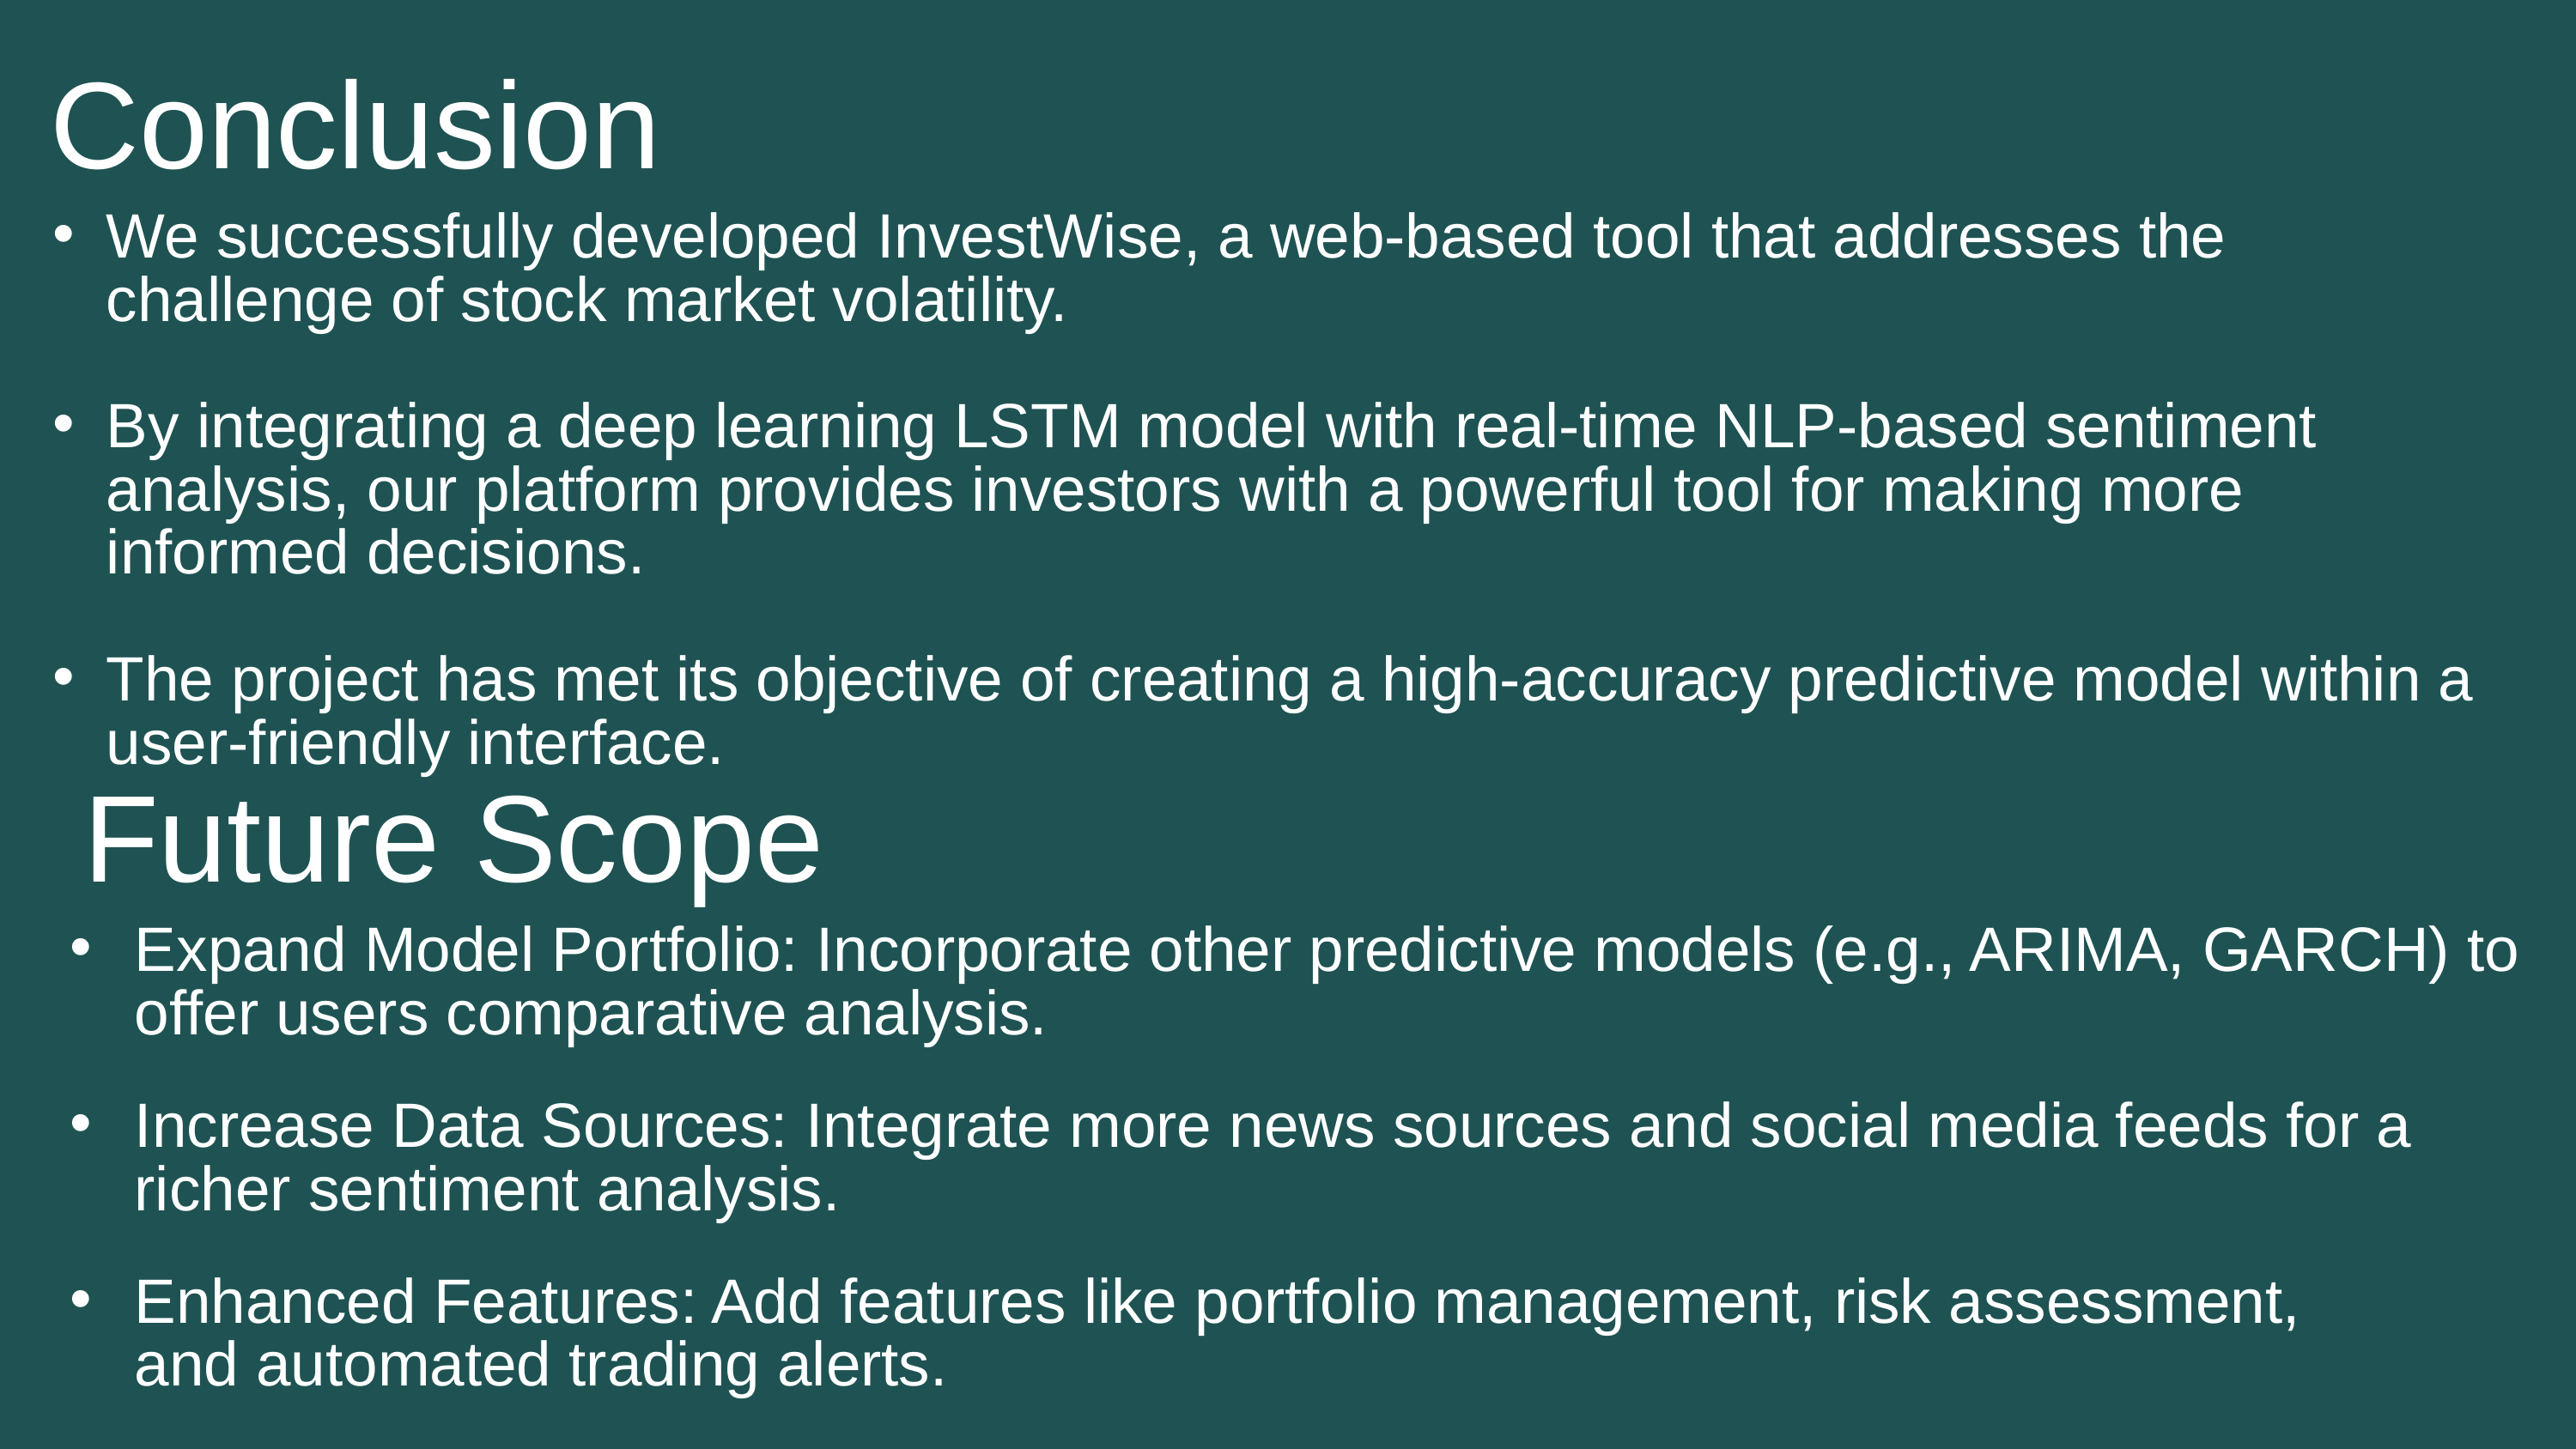

Conclusion
We successfully developed InvestWise, a web-based tool that addresses the challenge of stock market volatility.

By integrating a deep learning LSTM model with real-time NLP-based sentiment analysis, our platform provides investors with a powerful tool for making more informed decisions.

The project has met its objective of creating a high-accuracy predictive model within a user-friendly interface.

Future Scope
Expand Model Portfolio: Incorporate other predictive models (e.g., ARIMA, GARCH) to offer users comparative analysis.
Increase Data Sources: Integrate more news sources and social media feeds for a richer sentiment analysis.
Enhanced Features: Add features like portfolio management, risk assessment, and automated trading alerts.